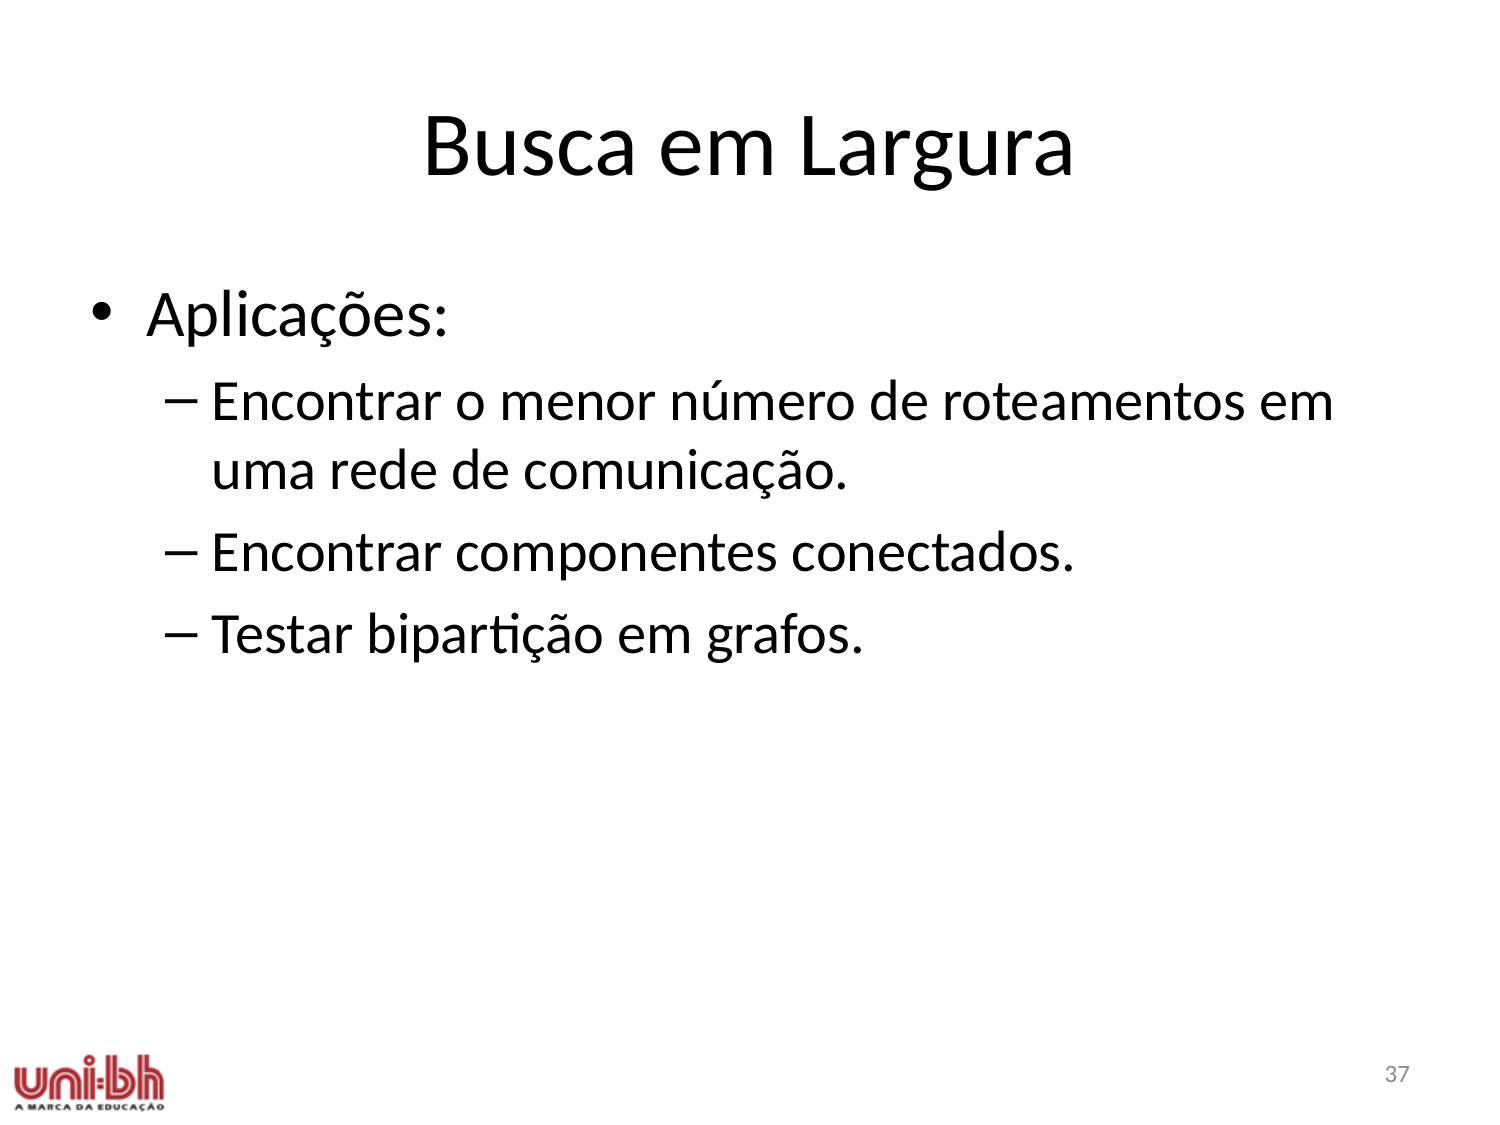

# Busca em Largura
Aplicações:
Encontrar o menor número de roteamentos em uma rede de comunicação.
Encontrar componentes conectados.
Testar bipartição em grafos.
37